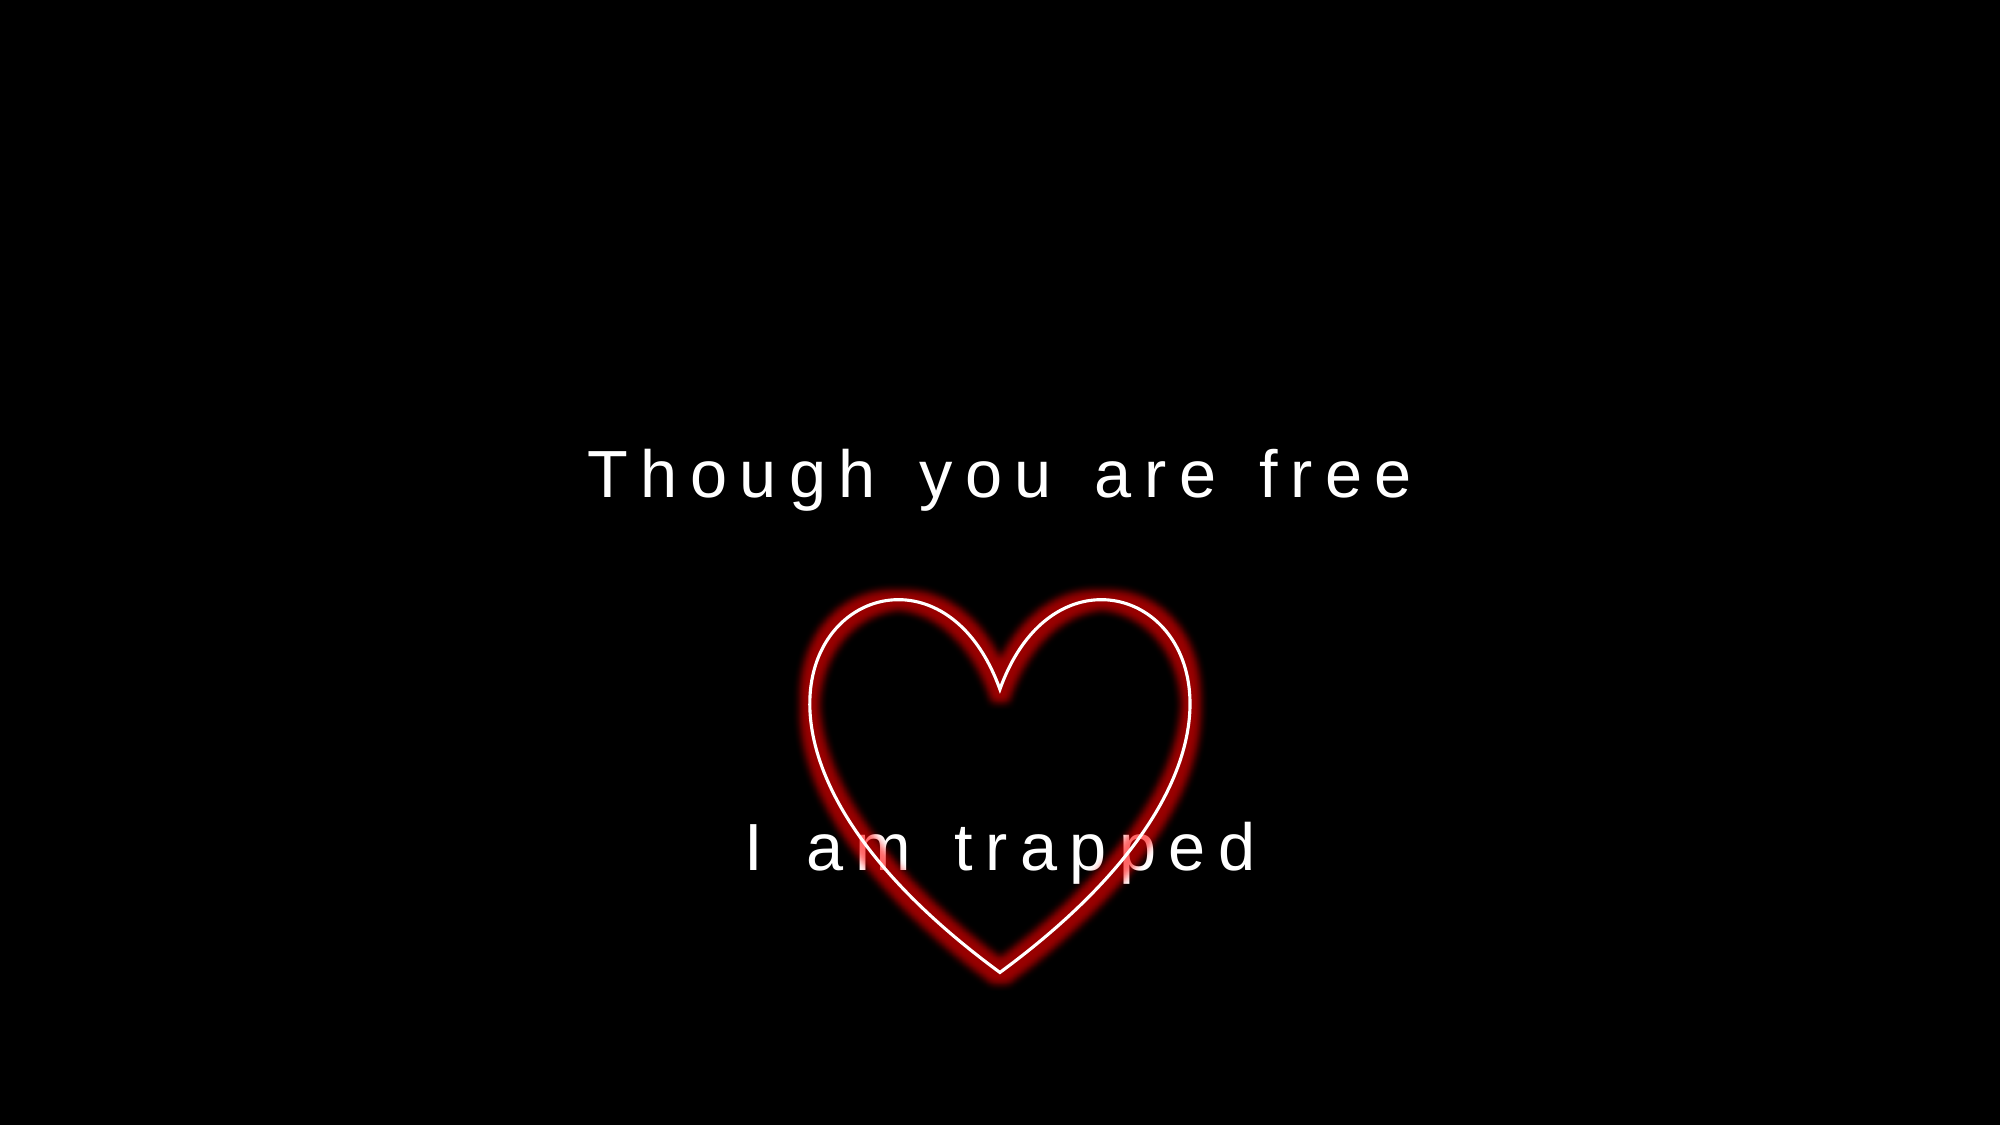

Though you are free

I am trapped